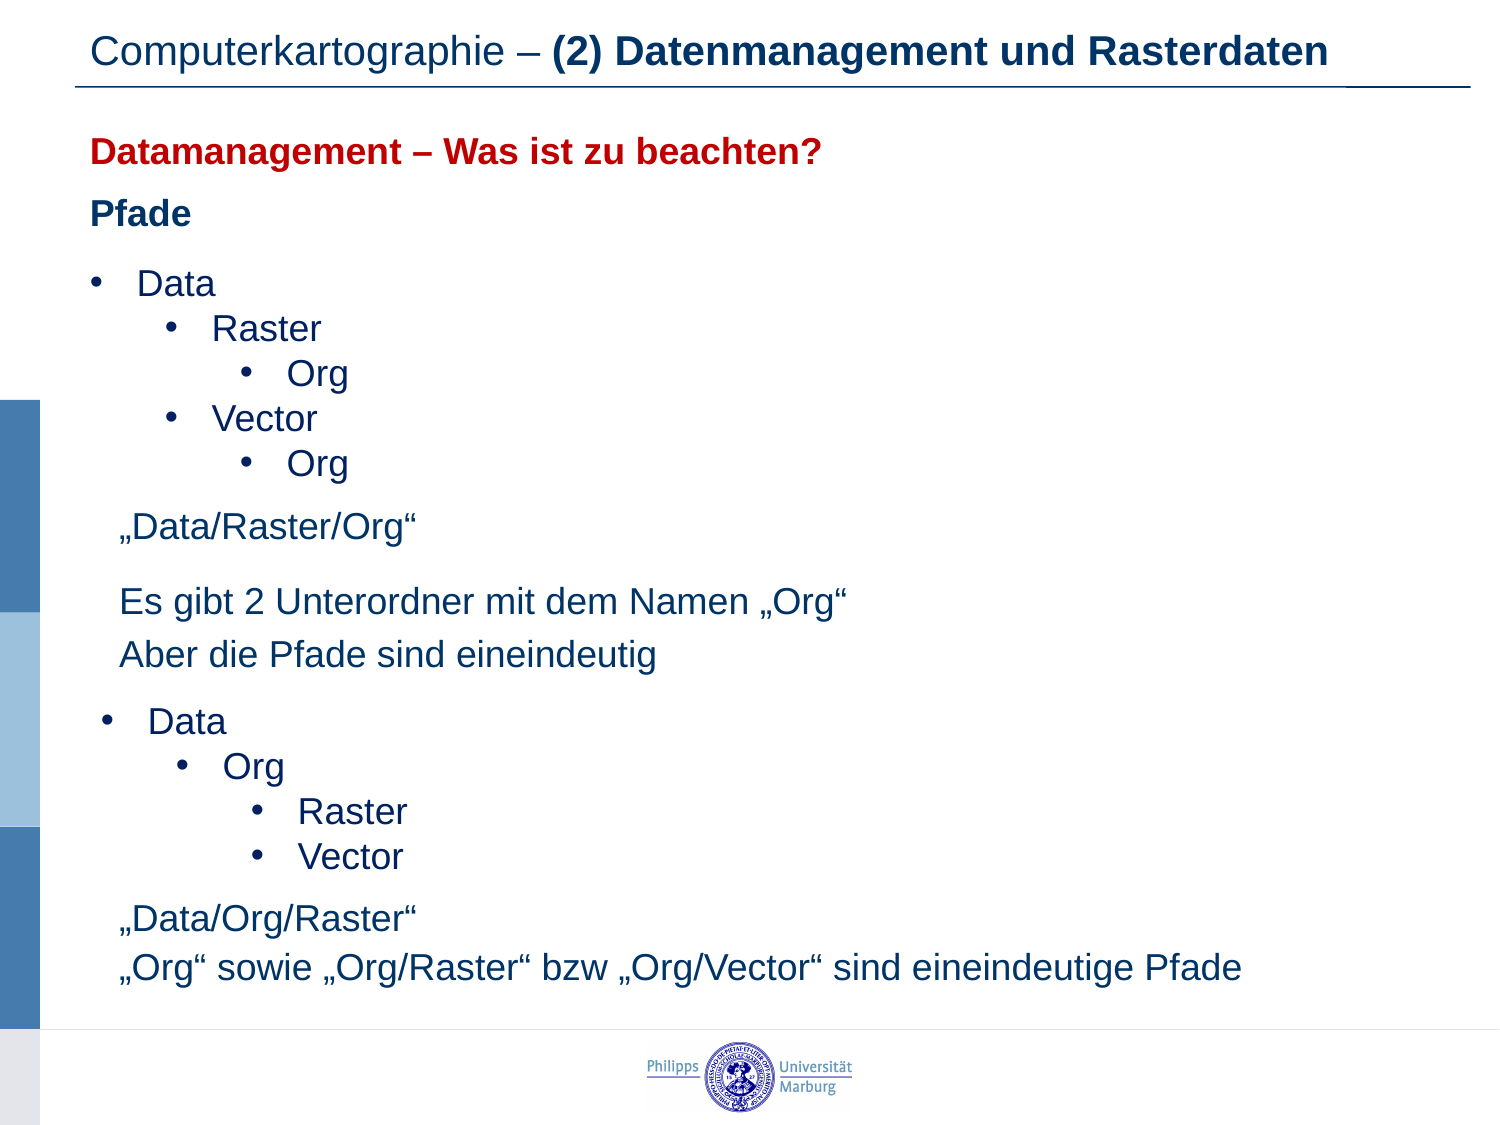

Computerkartographie – (2) Datenmanagement und Rasterdaten

Datamanagement – Was ist zu beachten?
Pfade
Data
Raster
Org
Vector
Org
„Data/Raster/Org“
Es gibt 2 Unterordner mit dem Namen „Org“
Aber die Pfade sind eineindeutig
Data
Org
Raster
Vector
„Data/Org/Raster“
„Org“ sowie „Org/Raster“ bzw „Org/Vector“ sind eineindeutige Pfade